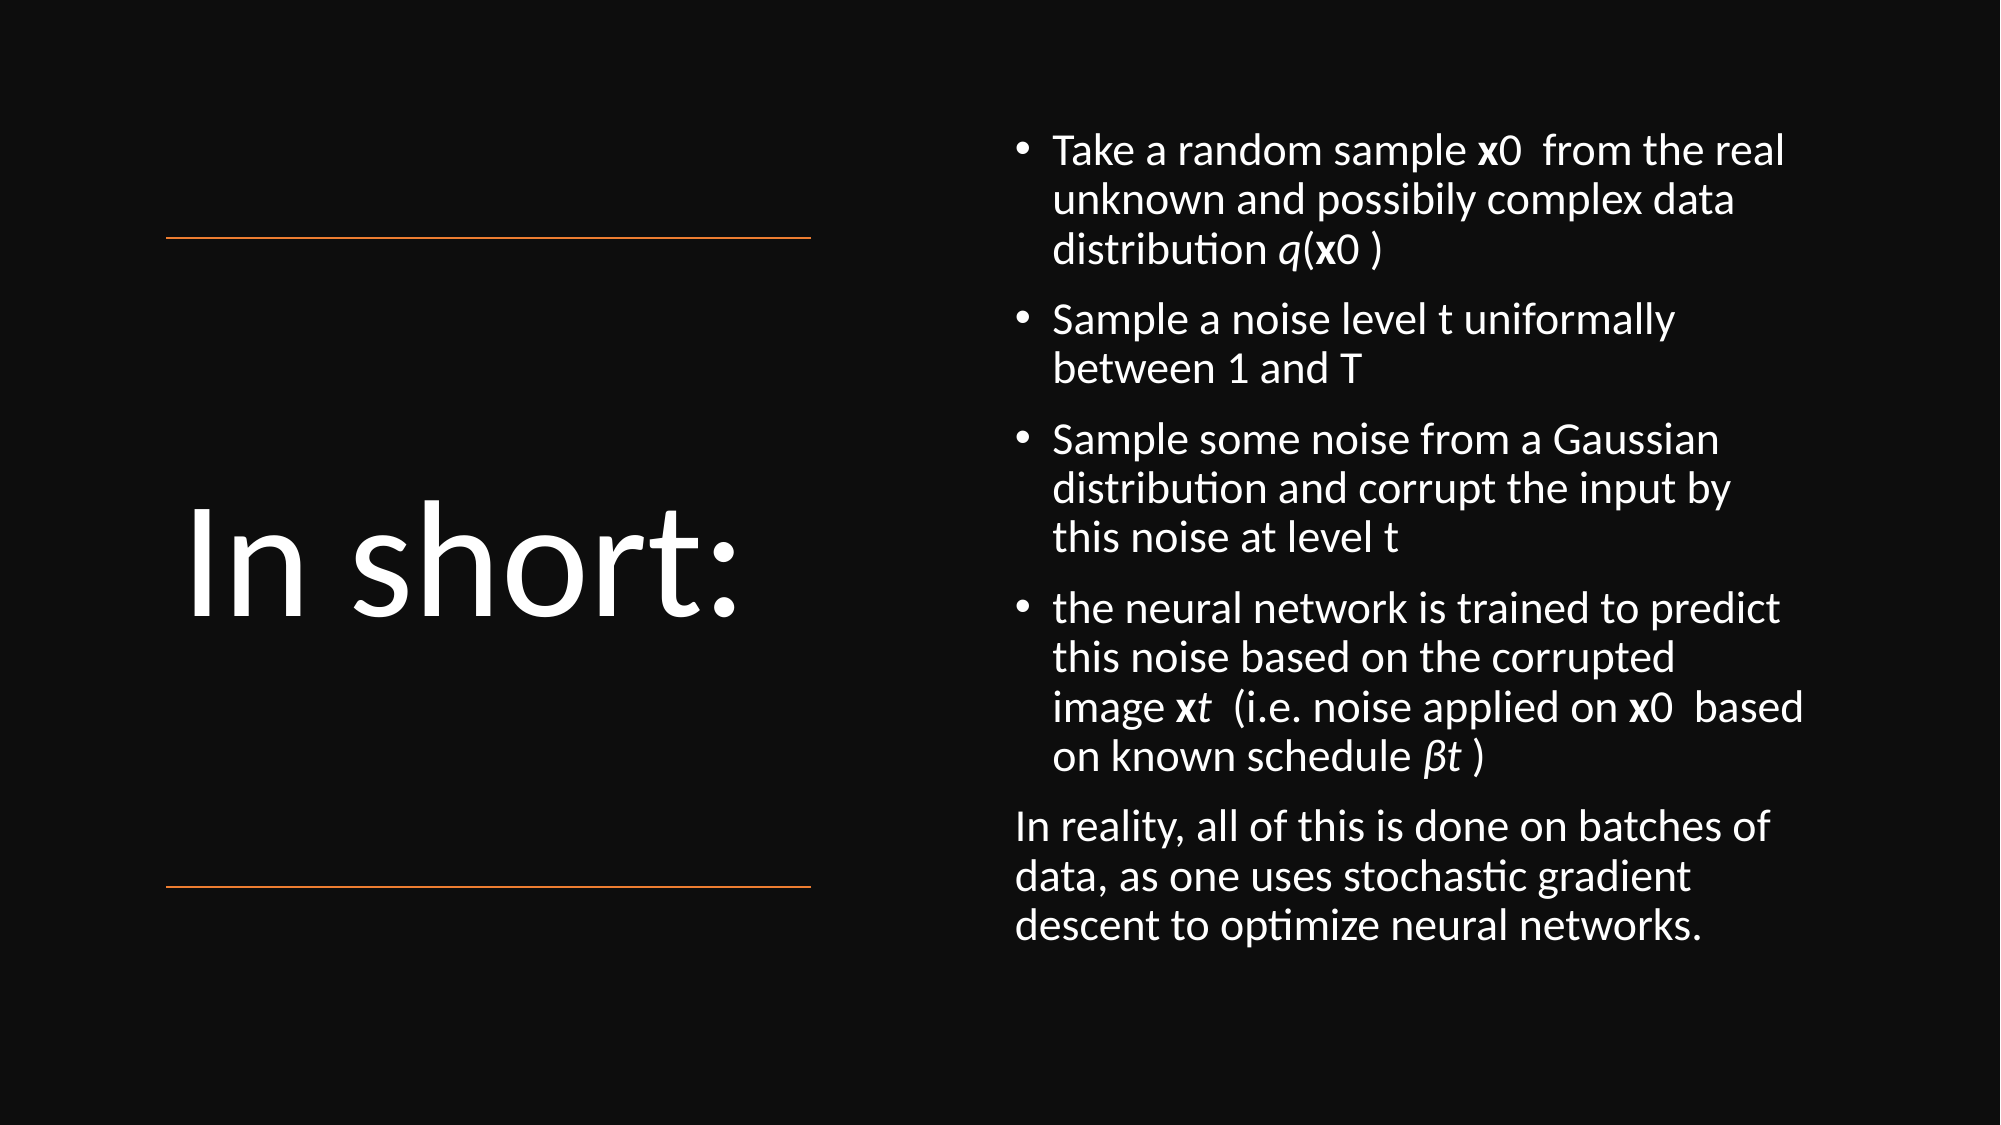

Take a random sample x0  from the real unknown and possibily complex data distribution q(x0 )
Sample a noise level t uniformally between 1 and T
Sample some noise from a Gaussian distribution and corrupt the input by this noise at level t
the neural network is trained to predict this noise based on the corrupted image xt  (i.e. noise applied on x0  based on known schedule βt )
In reality, all of this is done on batches of data, as one uses stochastic gradient descent to optimize neural networks.

# In short: